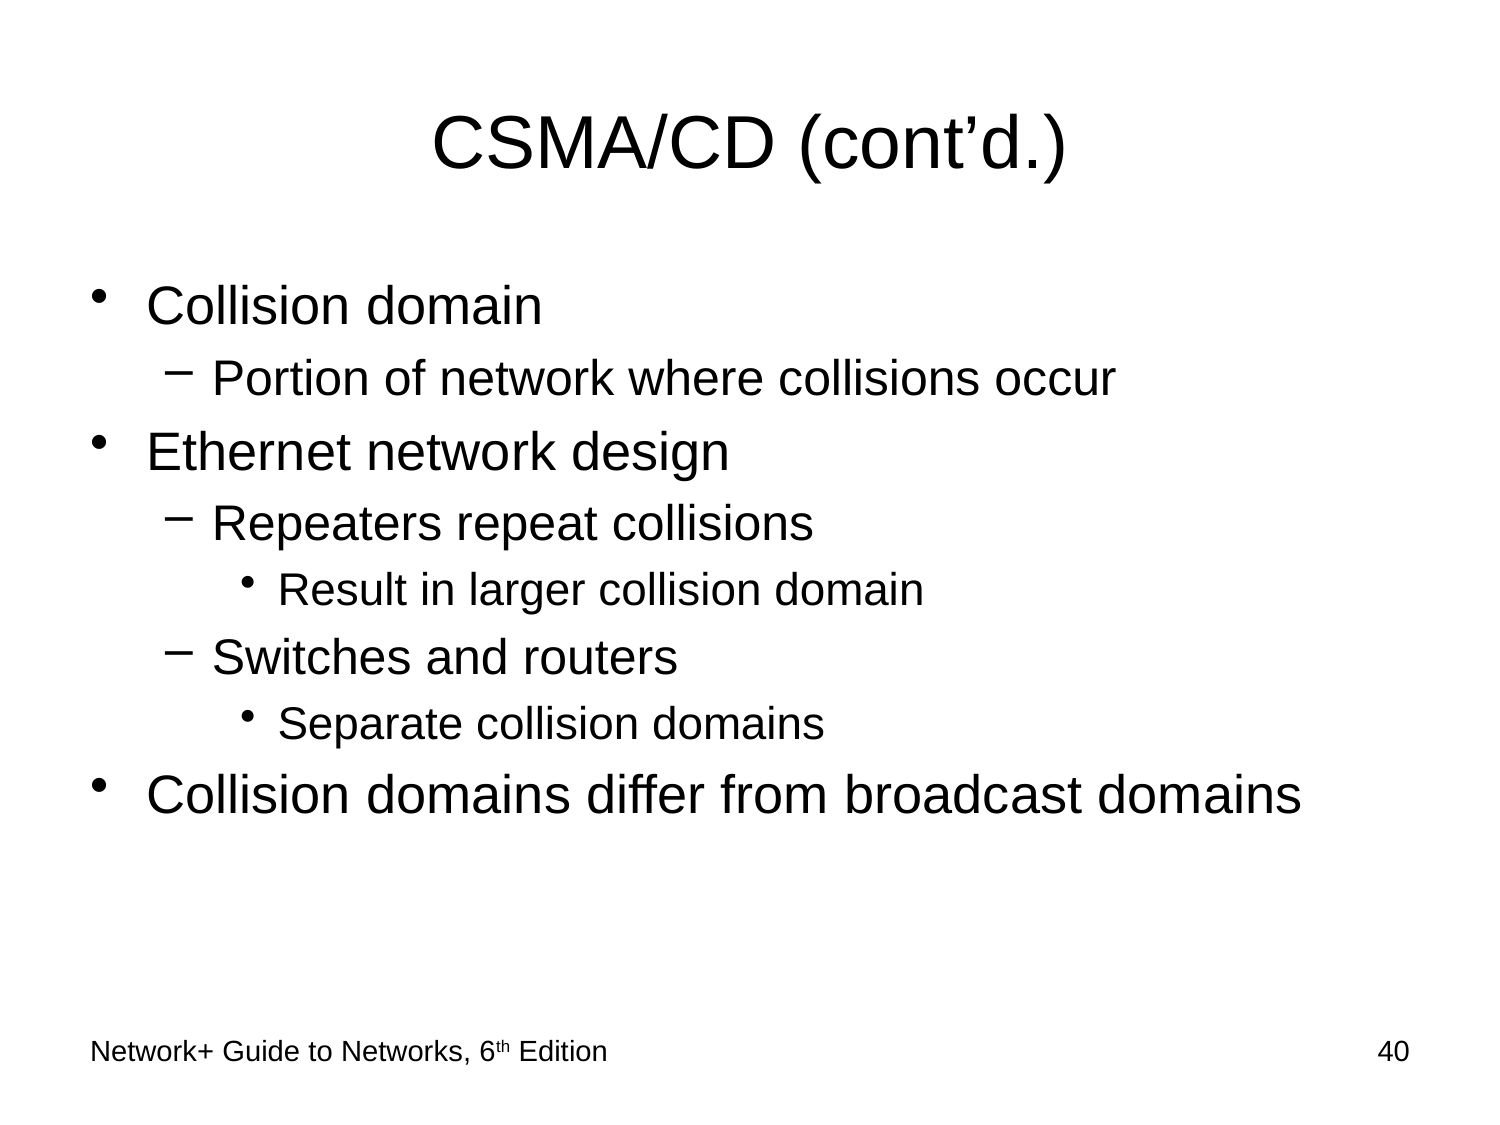

# CSMA/CD (cont’d.)
Collision domain
Portion of network where collisions occur
Ethernet network design
Repeaters repeat collisions
Result in larger collision domain
Switches and routers
Separate collision domains
Collision domains differ from broadcast domains
Network+ Guide to Networks, 6th Edition
40